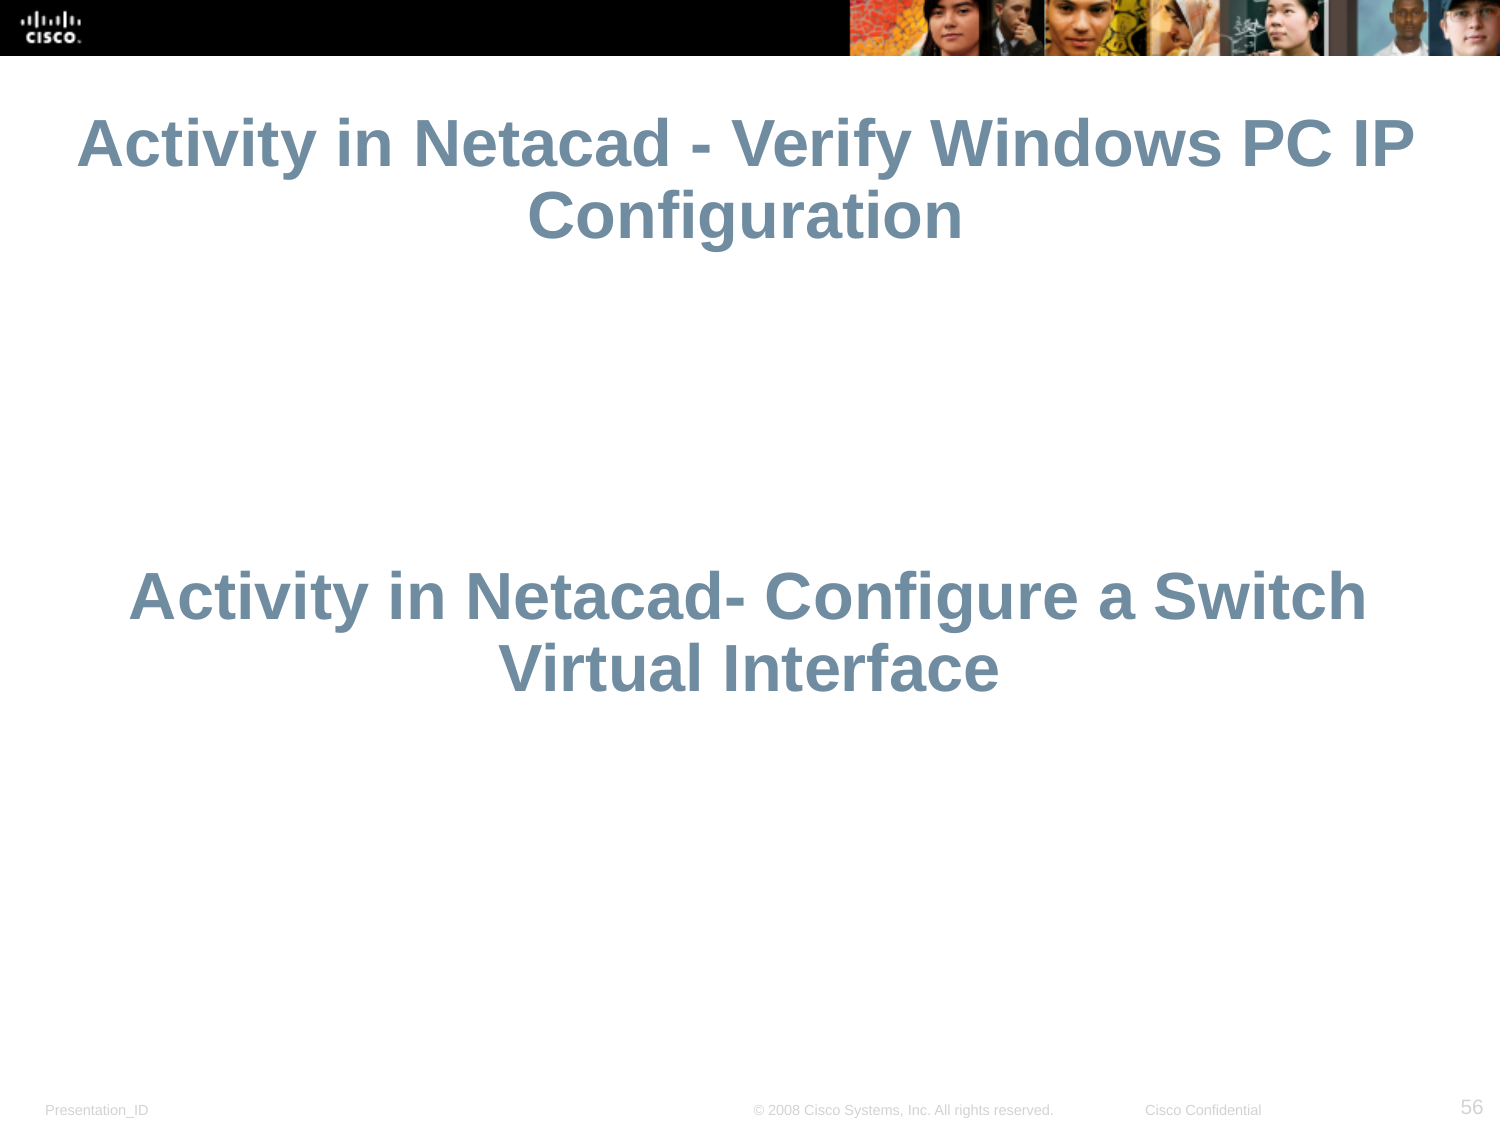

# Activity in Netacad - Verify Windows PC IP Configuration
Activity in Netacad- Configure a Switch Virtual Interface